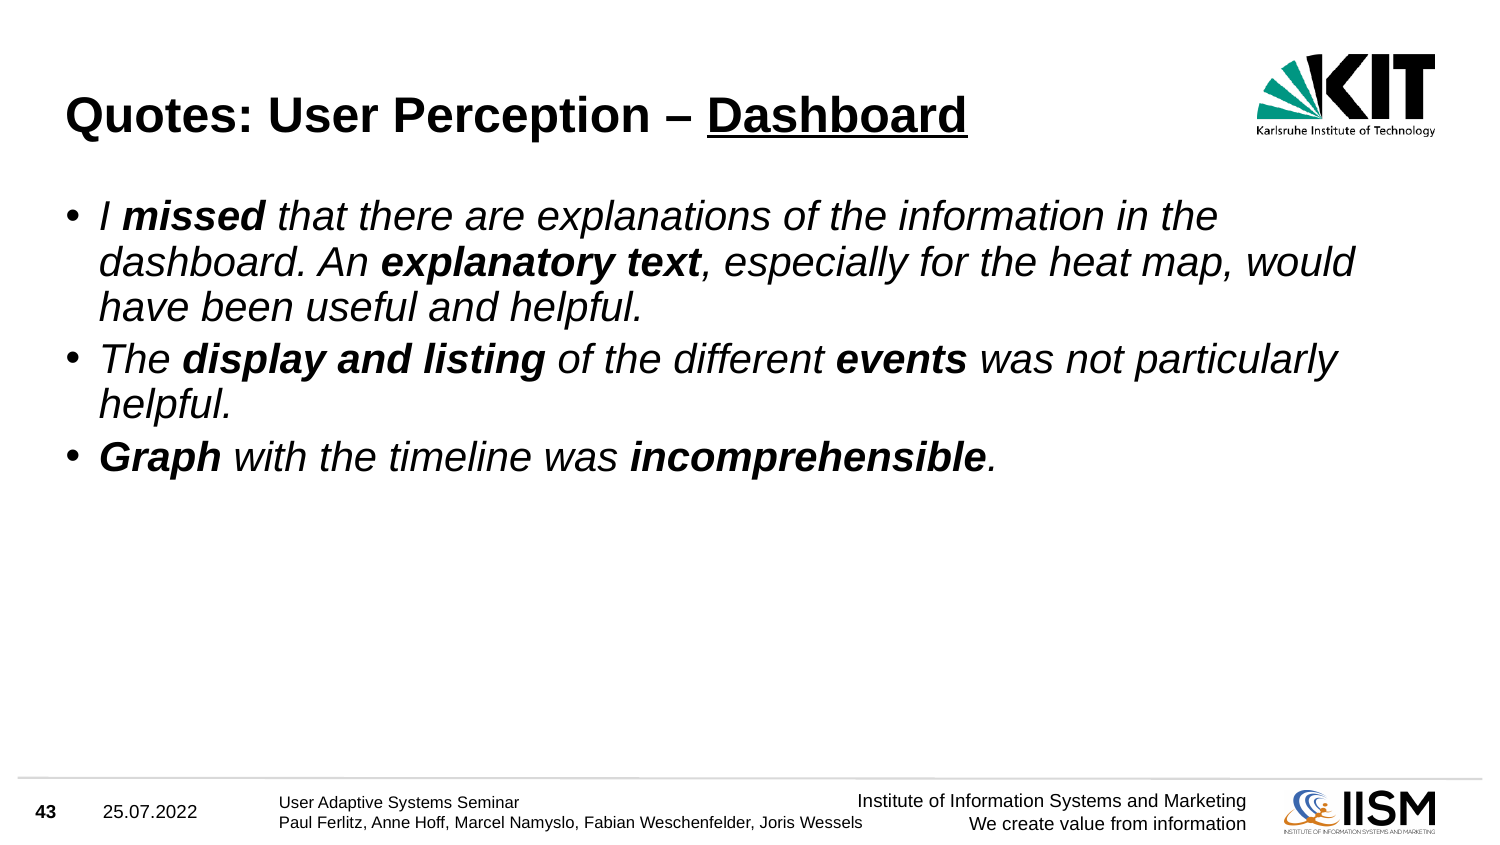

# Quotes: User Perception – Dashboard
I missed that there are explanations of the information in the dashboard. An explanatory text, especially for the heat map, would have been useful and helpful.
The display and listing of the different events was not particularly helpful.
Graph with the timeline was incomprehensible.
43
25.07.2022